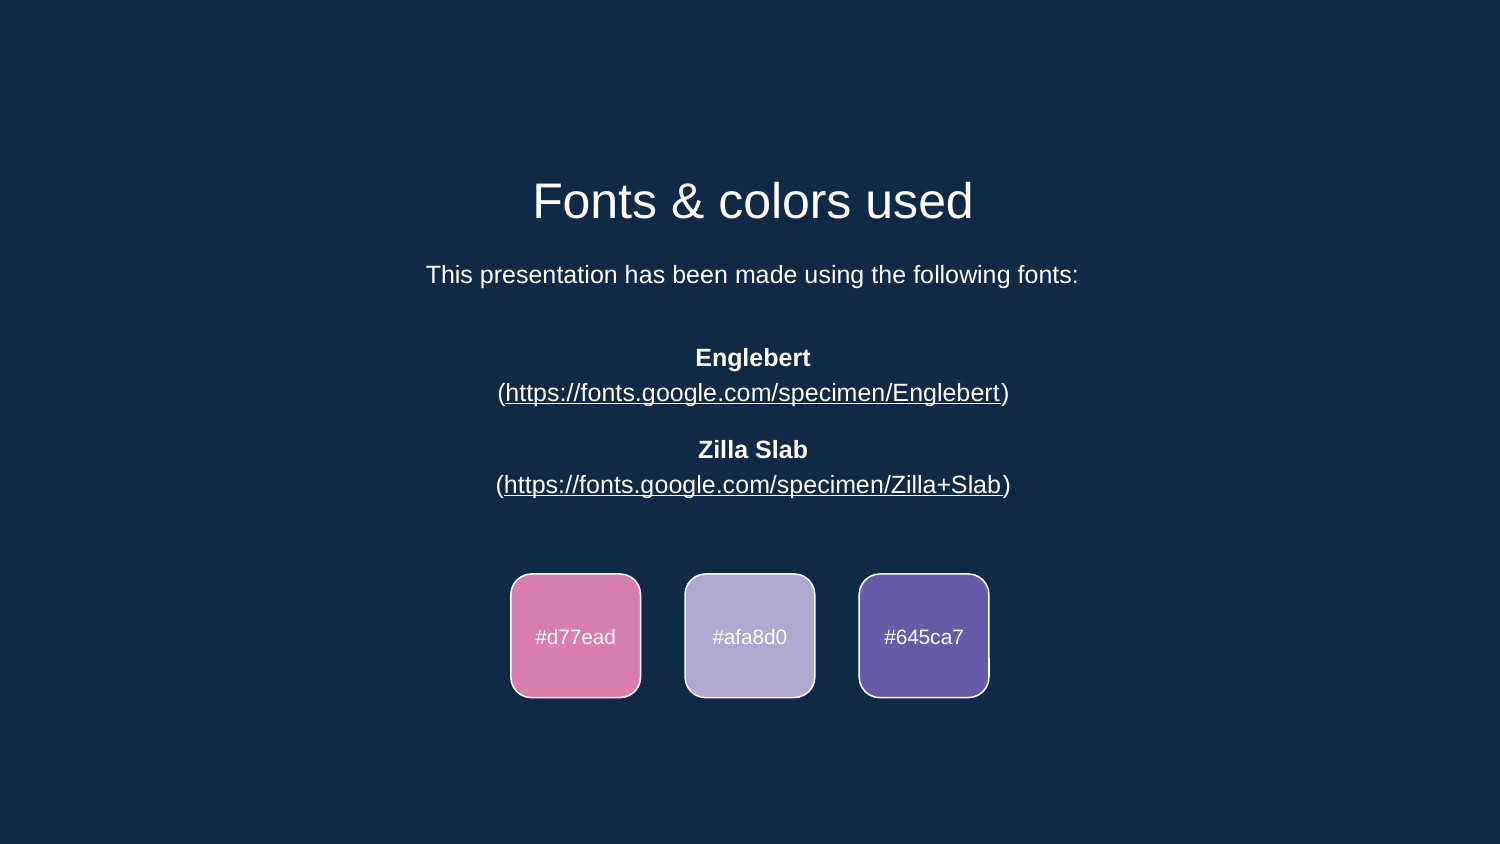

Fonts & colors used
This presentation has been made using the following fonts:

Englebert
(https://fonts.google.com/specimen/Englebert)

Zilla Slab
(https://fonts.google.com/specimen/Zilla+Slab)

#d77ead
#afa8d0
#645ca7